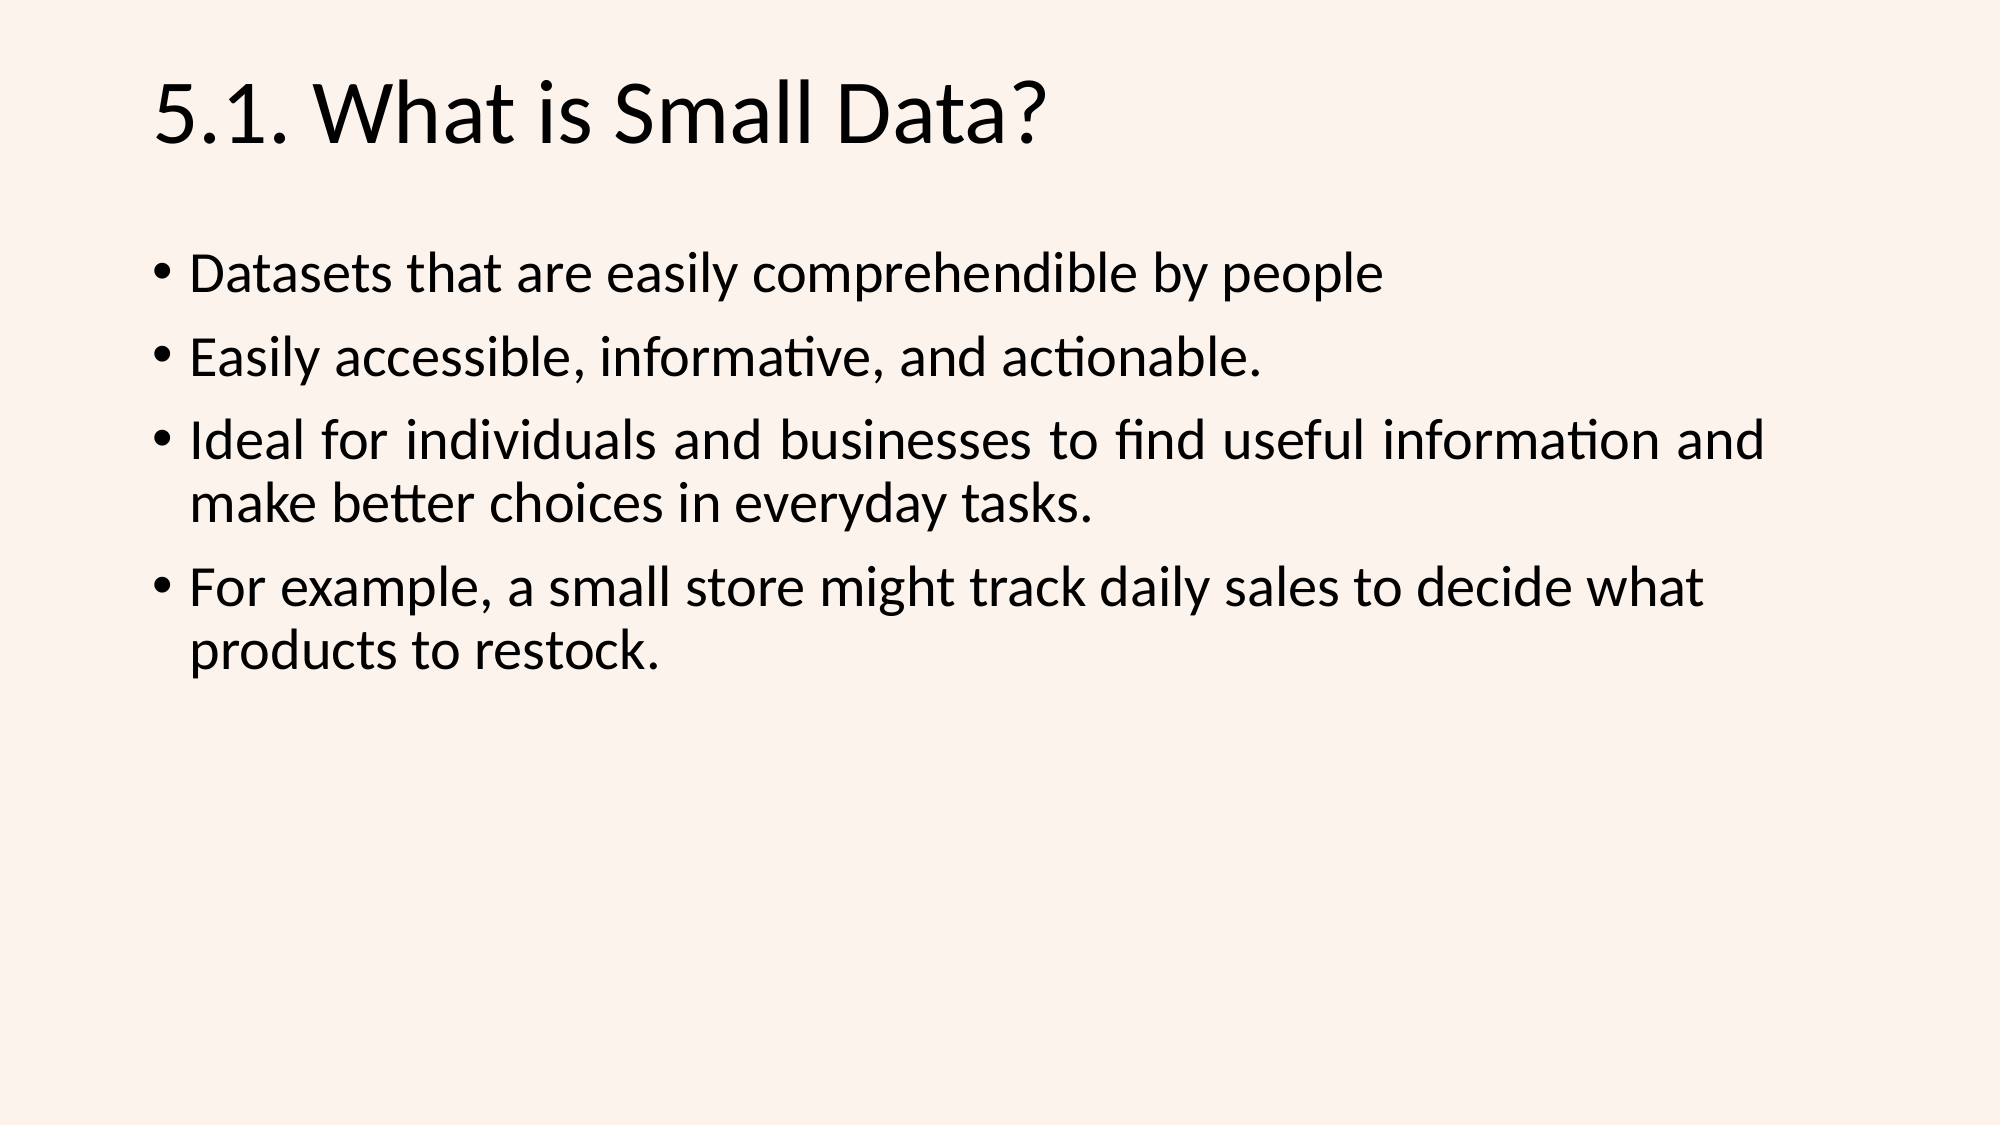

# 5.1. What is Small Data?
Datasets that are easily comprehendible by people
Easily accessible, informative, and actionable.
Ideal for individuals and businesses to find useful information and make better choices in everyday tasks.
For example, a small store might track daily sales to decide what products to restock.